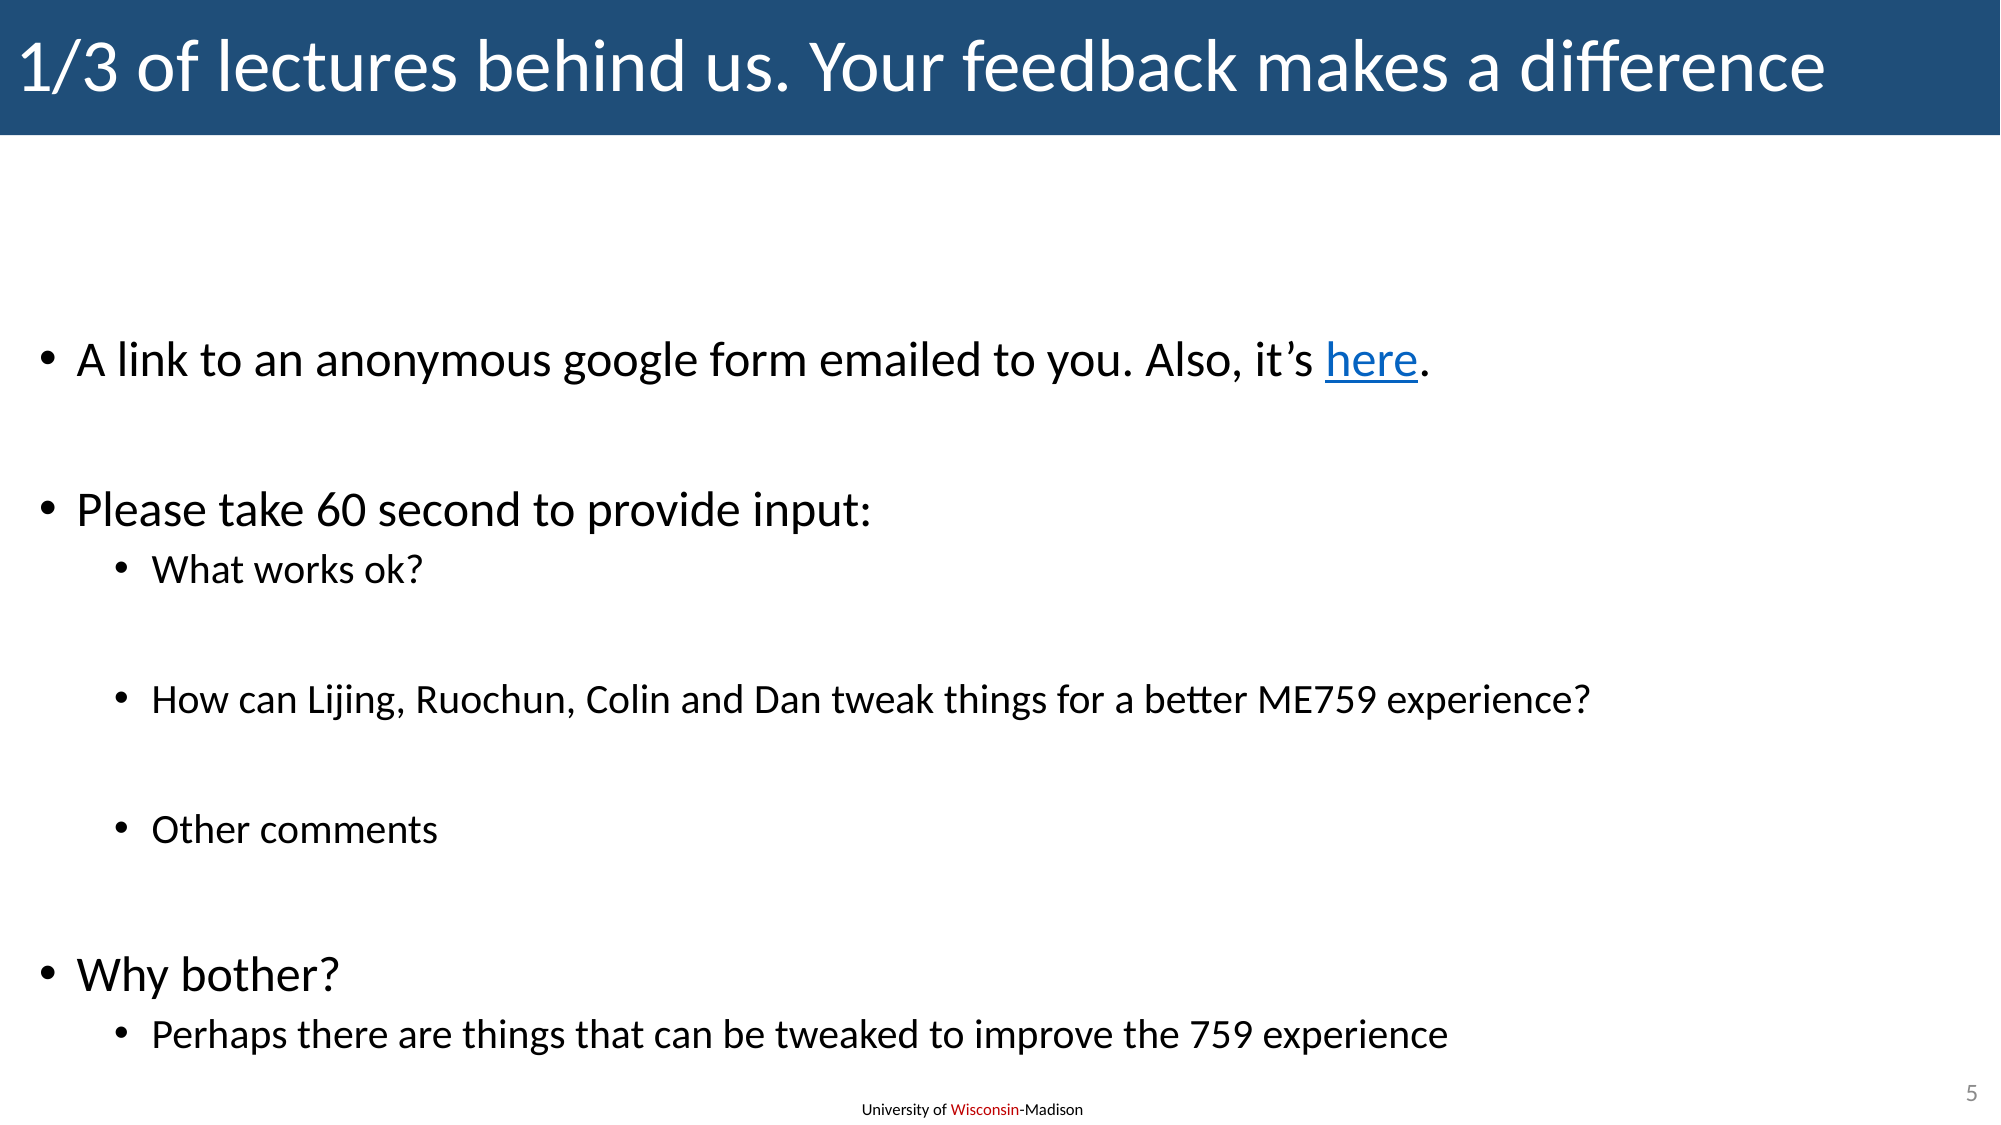

# 1/3 of lectures behind us. Your feedback makes a difference

A link to an anonymous google form emailed to you. Also, it’s here.

Please take 60 second to provide input:
What works ok?

How can Lijing, Ruochun, Colin and Dan tweak things for a better ME759 experience?

Other comments

Why bother?
Perhaps there are things that can be tweaked to improve the 759 experience
5